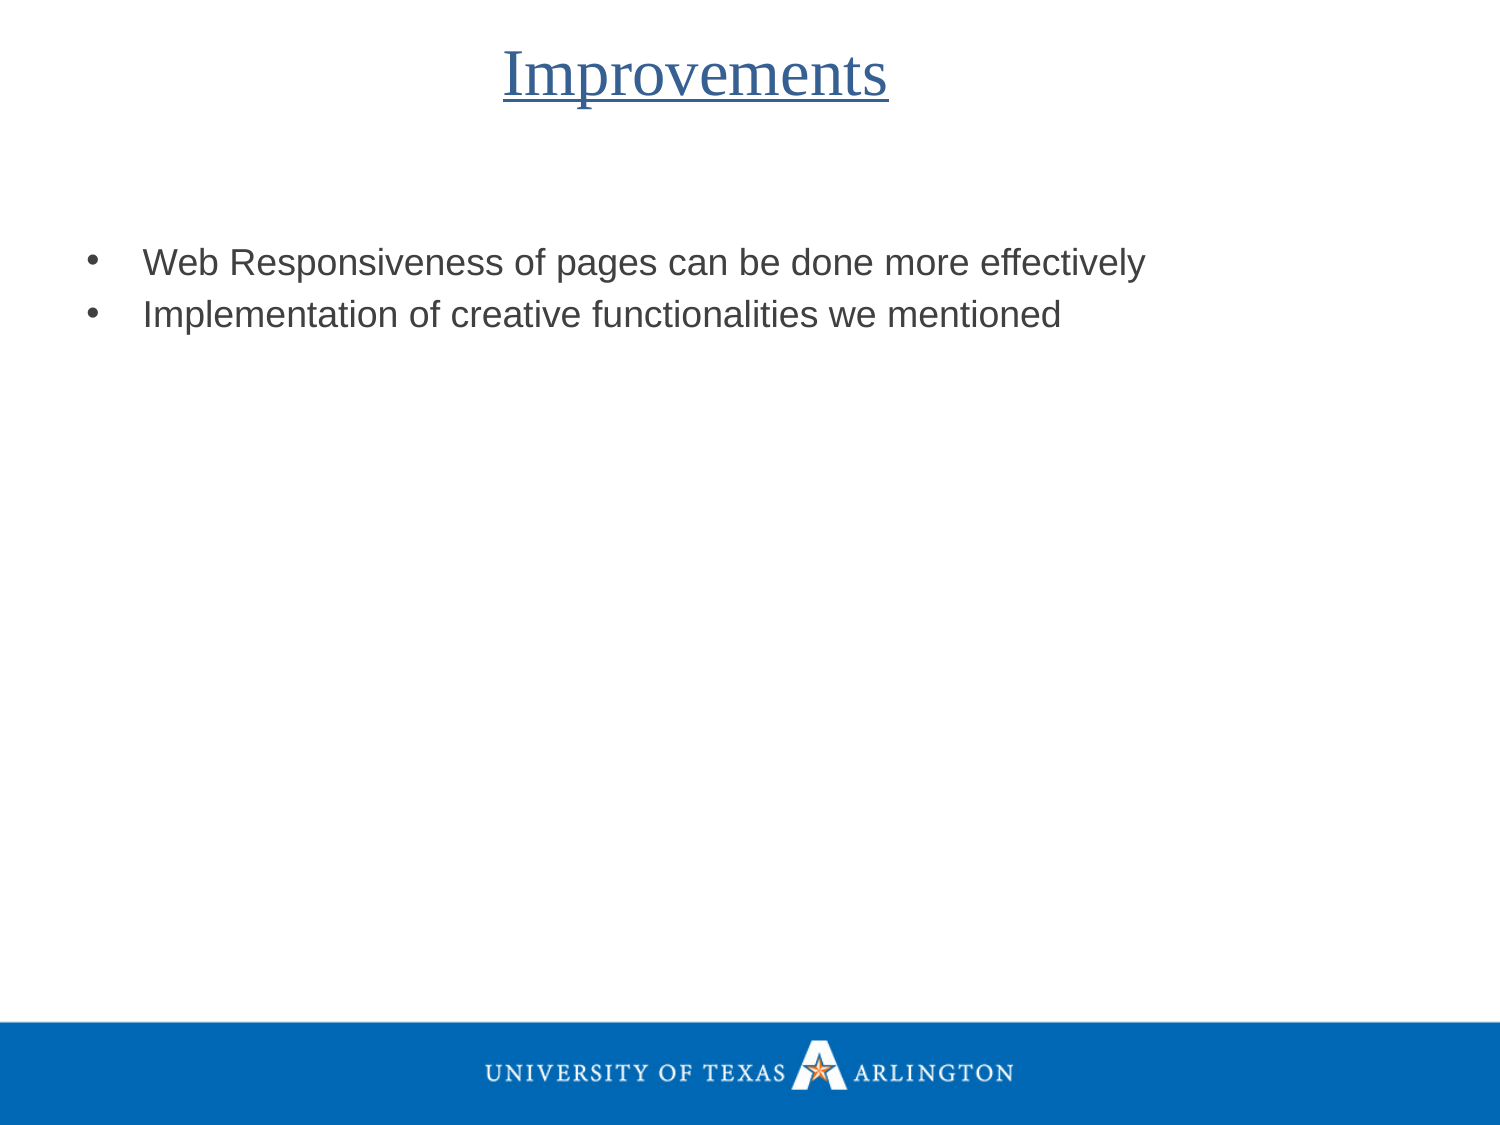

Improvements
Web Responsiveness of pages can be done more effectively
Implementation of creative functionalities we mentioned